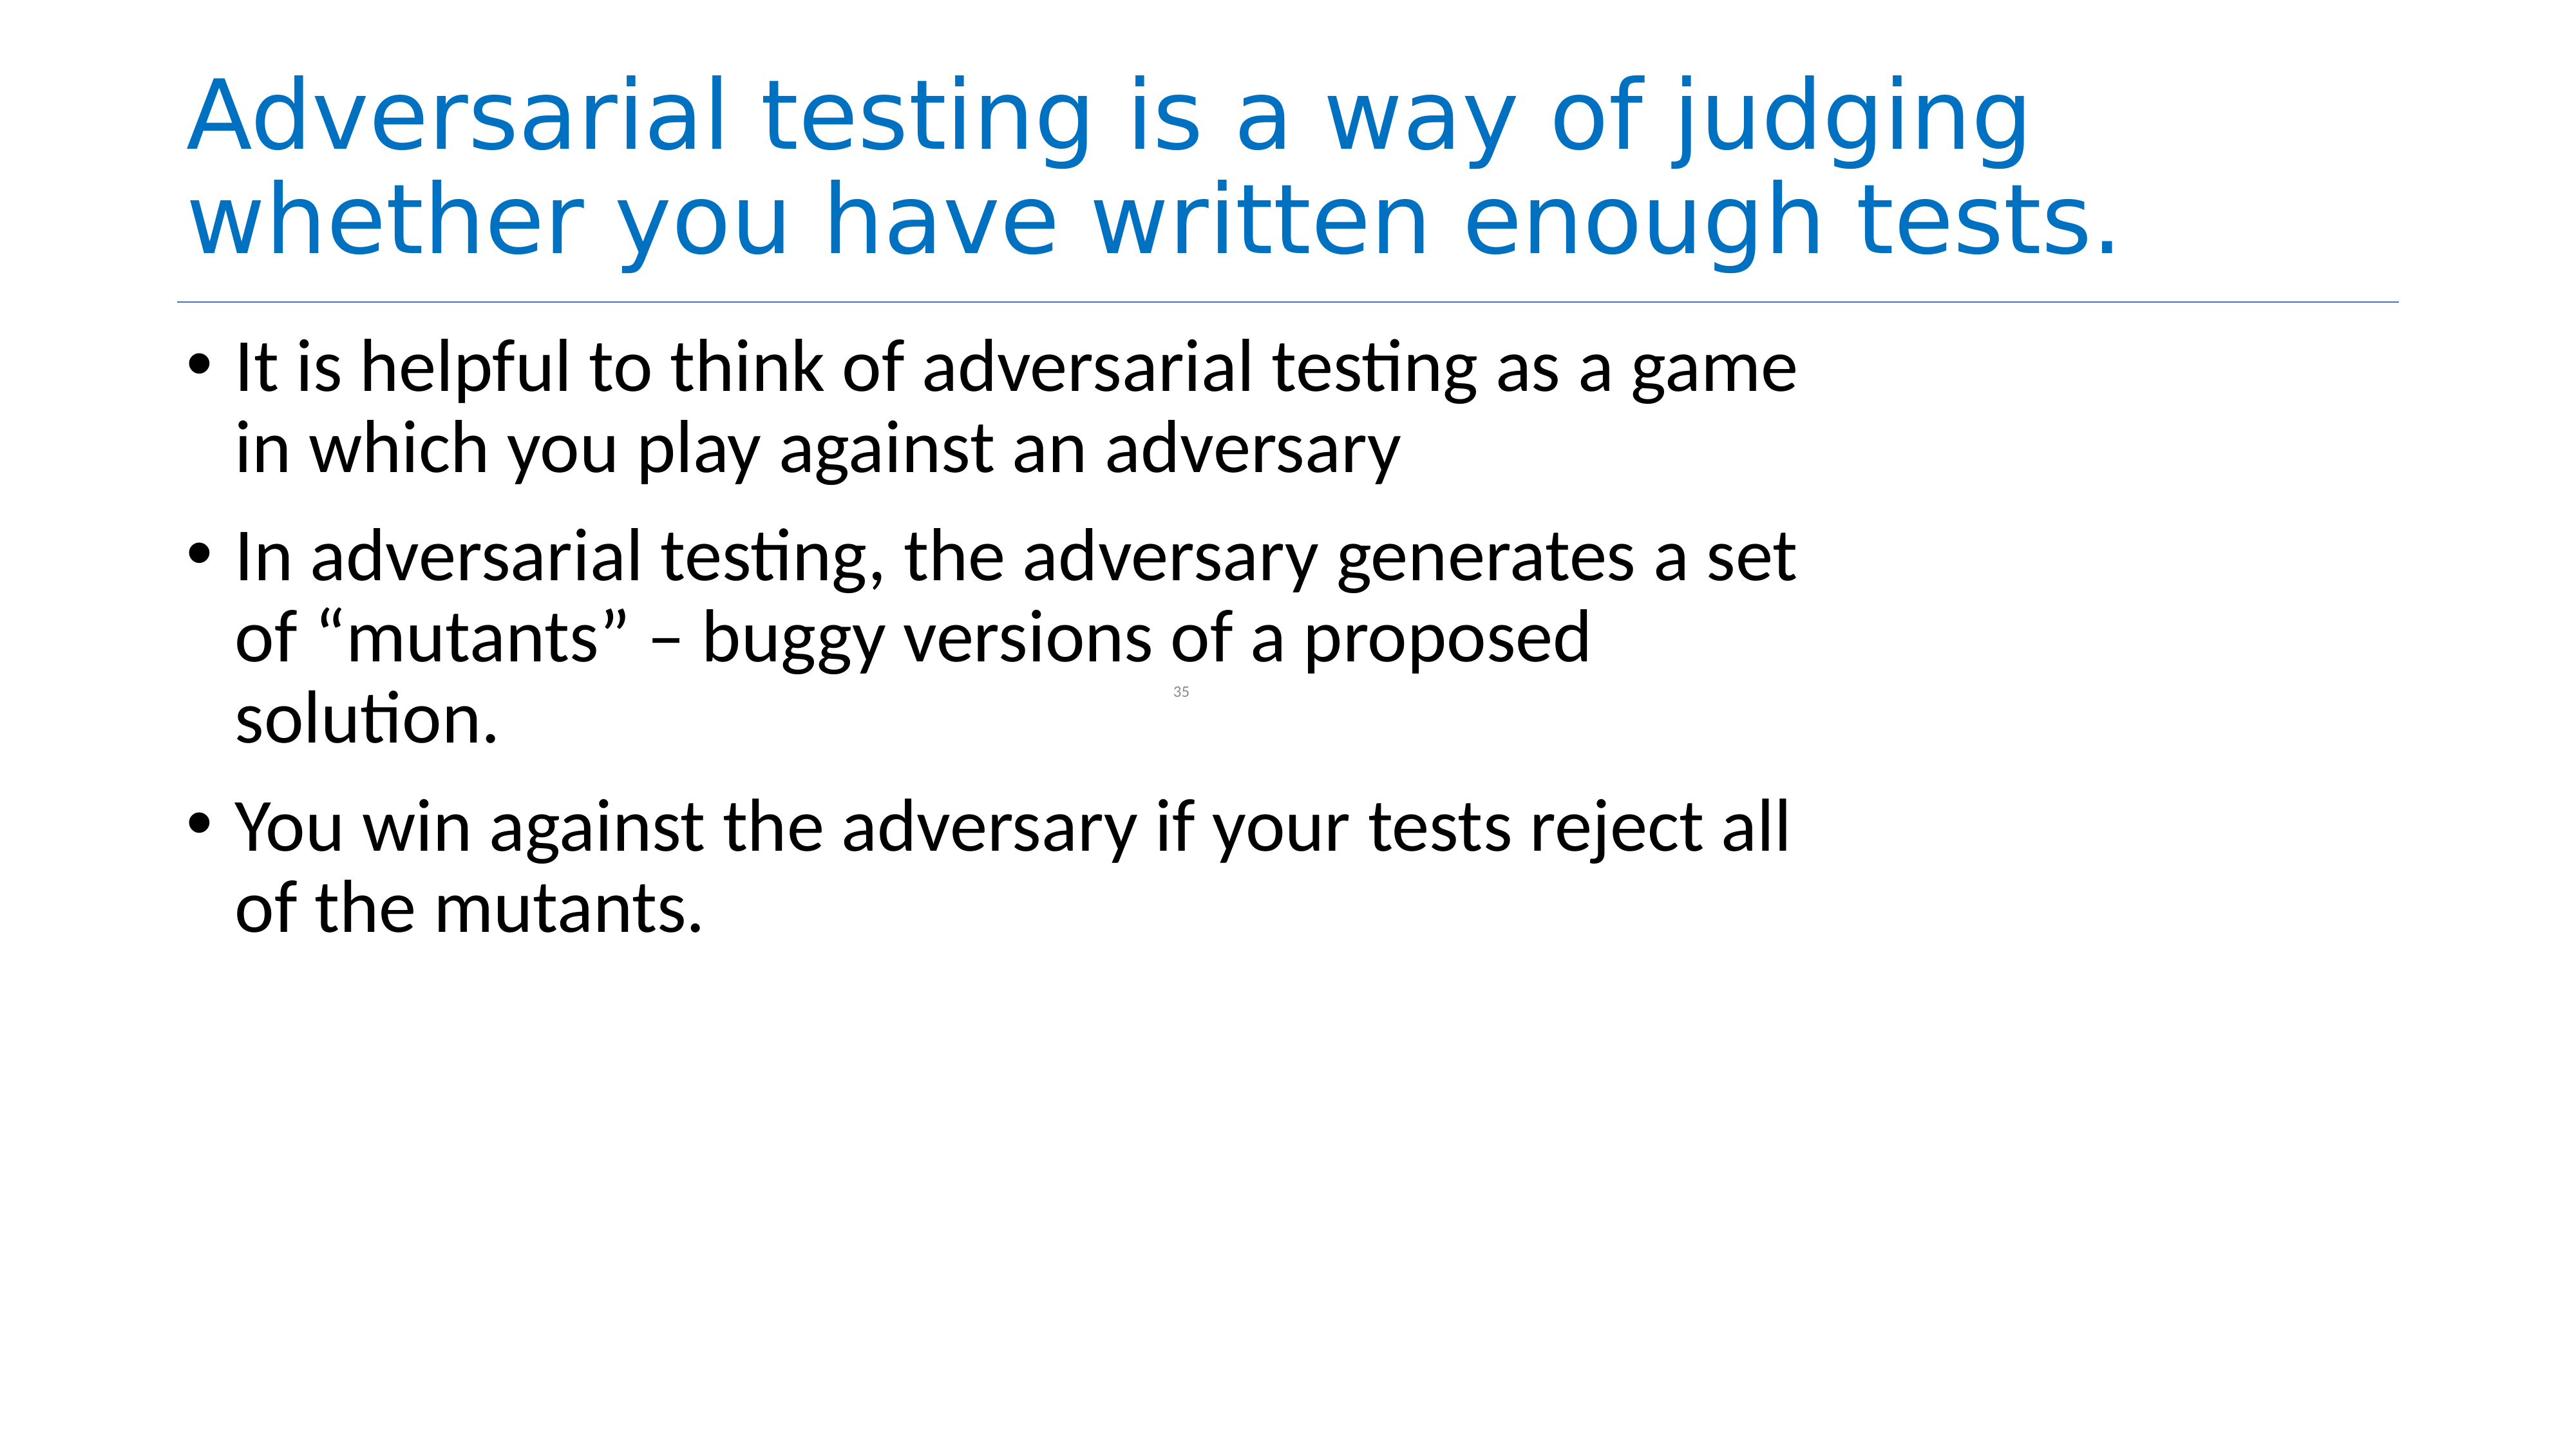

# Adversarial testing is a way of judging whether you have written enough tests.
It is helpful to think of adversarial testing as a game in which you play against an adversary
In adversarial testing, the adversary generates a set of “mutants” – buggy versions of a proposed solution.
You win against the adversary if your tests reject all of the mutants.
35